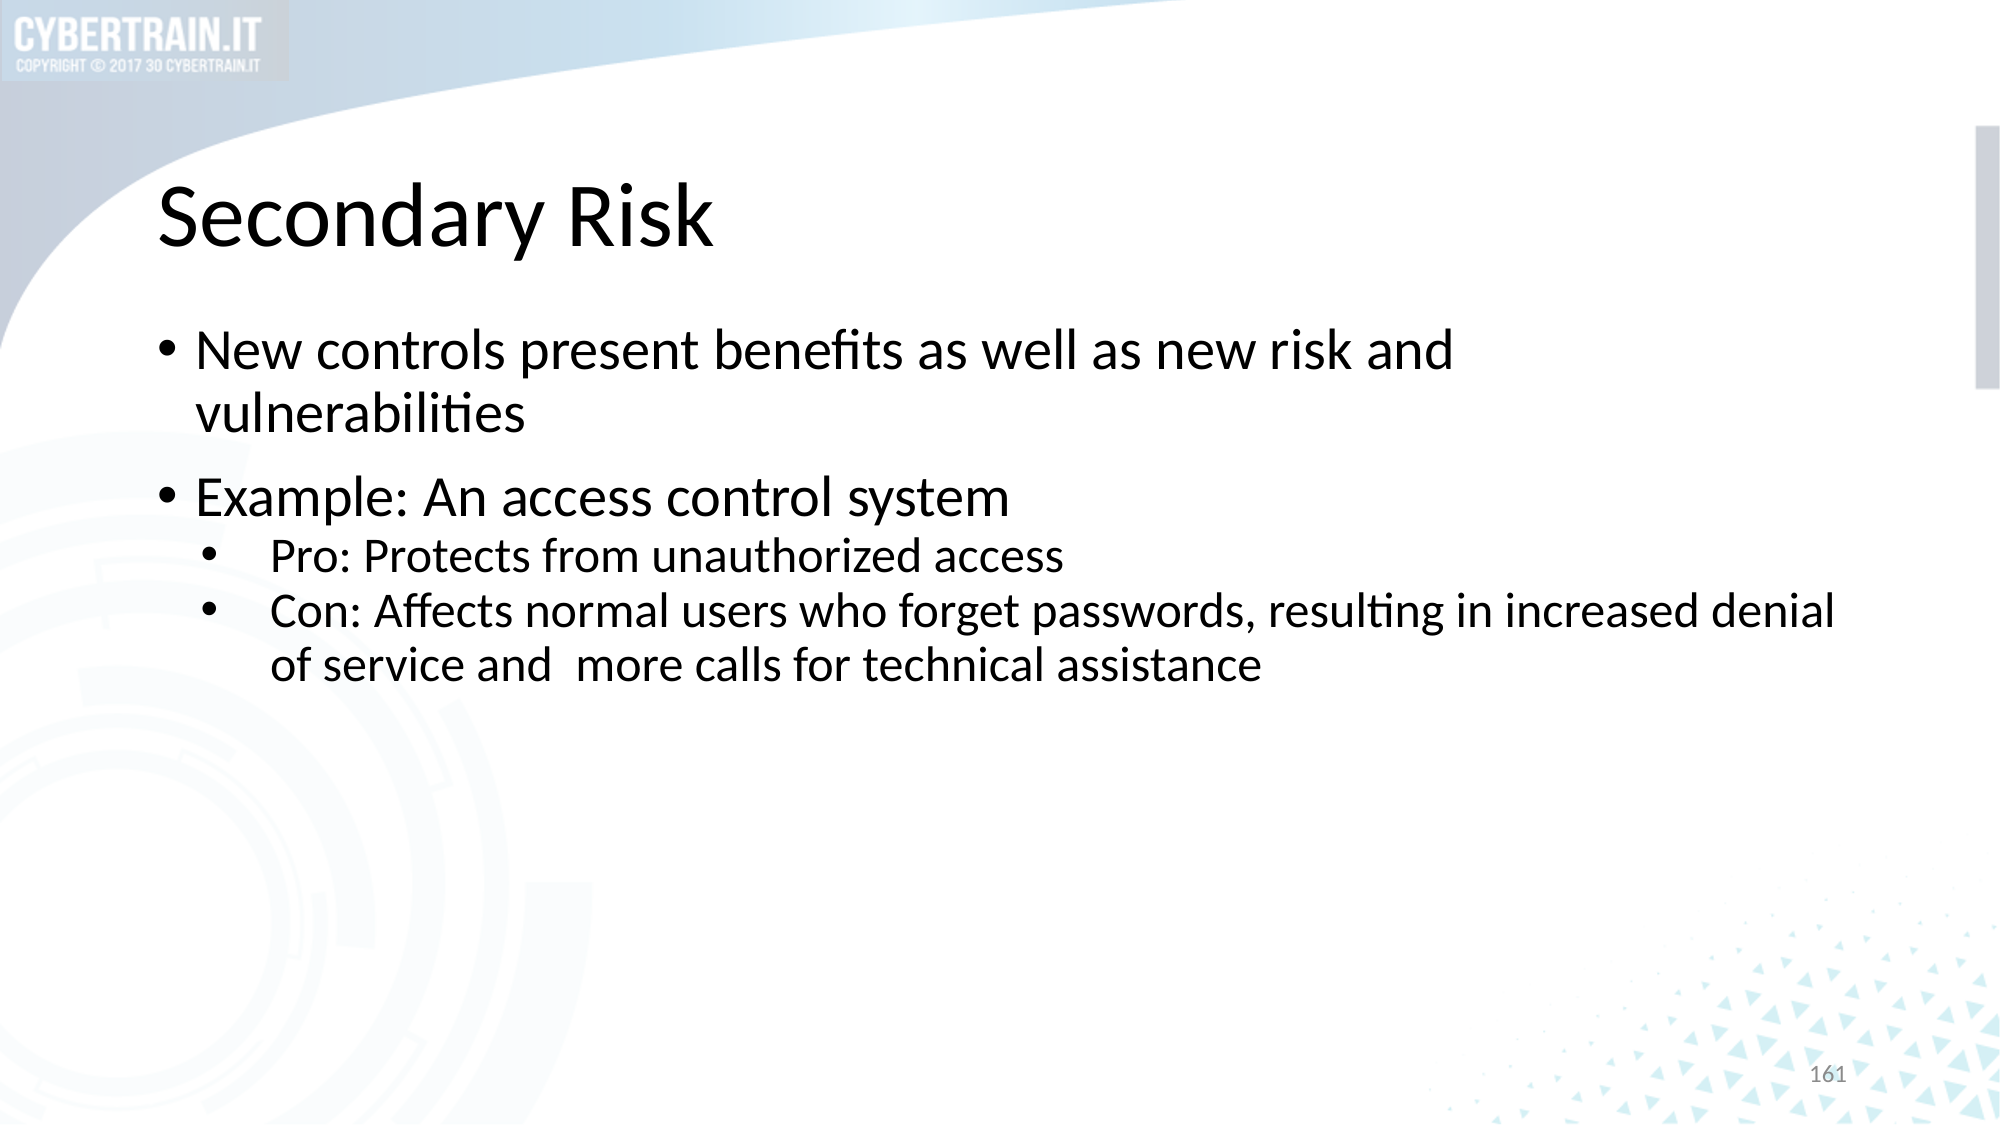

# Secondary Risk
New controls present benefits as well as new risk and  vulnerabilities
Example: An access control system
Pro: Protects from unauthorized access
Con: Affects normal users who forget passwords, resulting in increased denial of service and  more calls for technical assistance
161